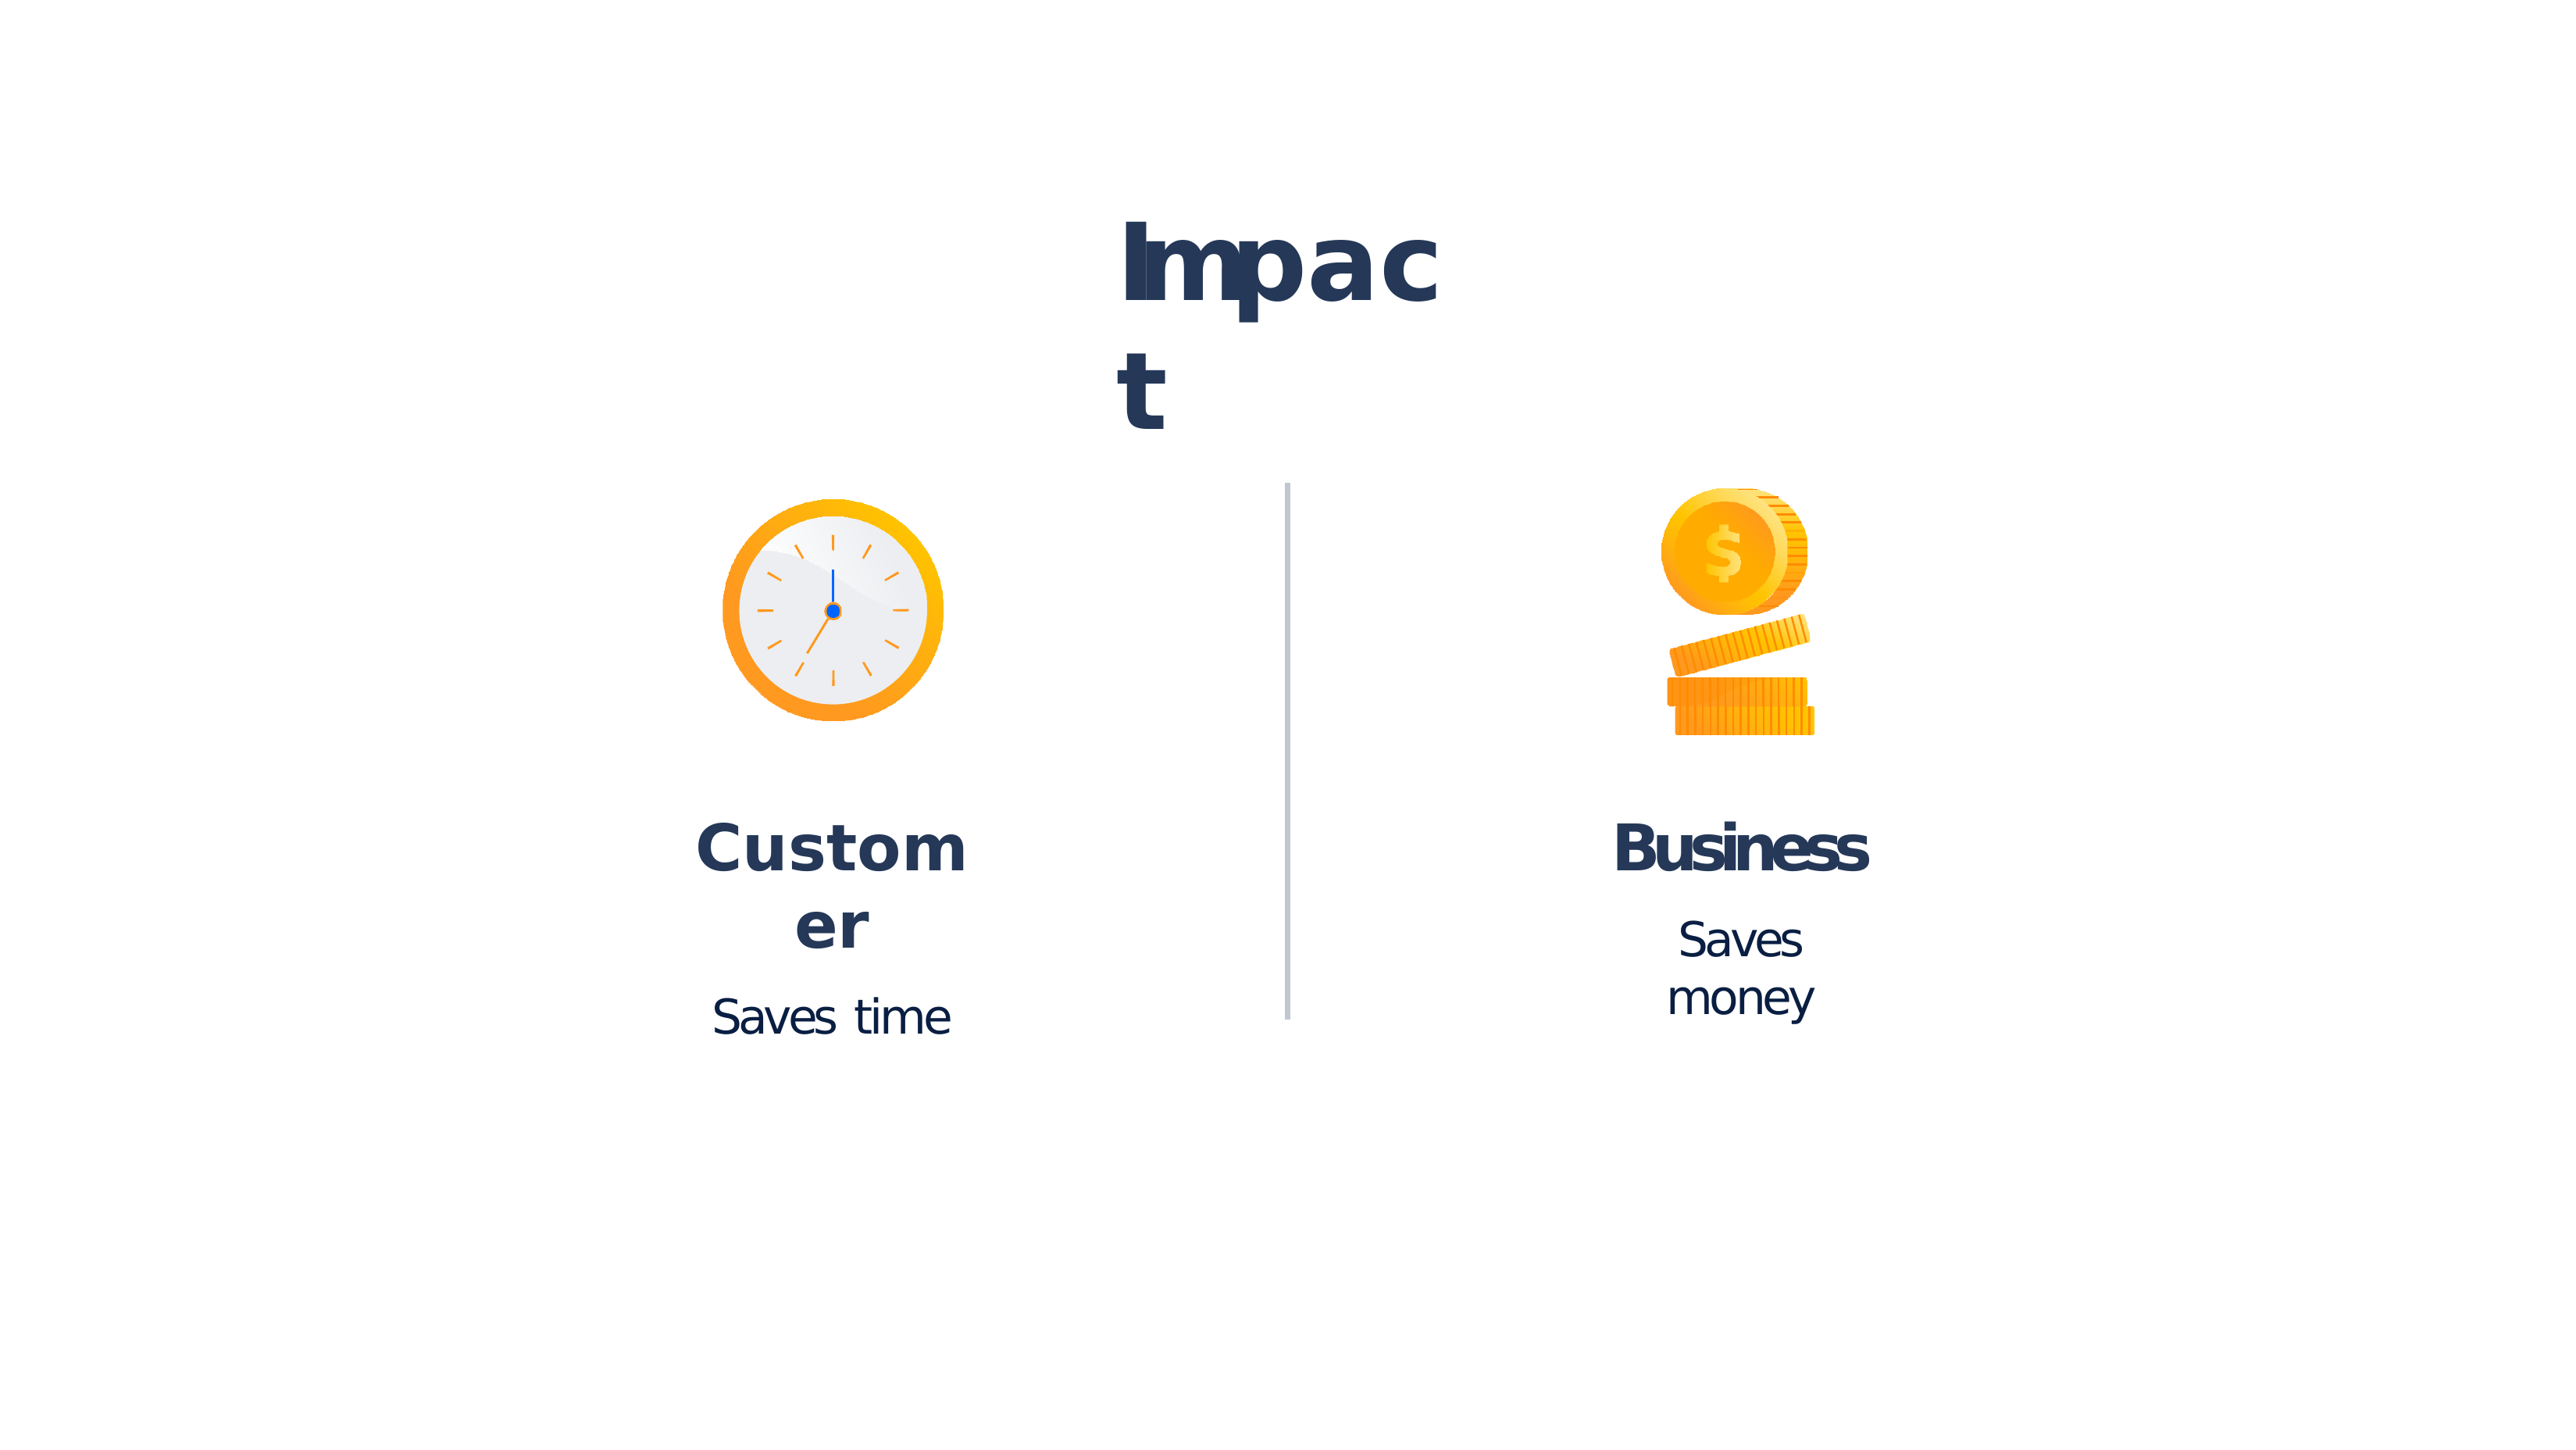

# Impact

Customer
Saves time
Business
Saves money